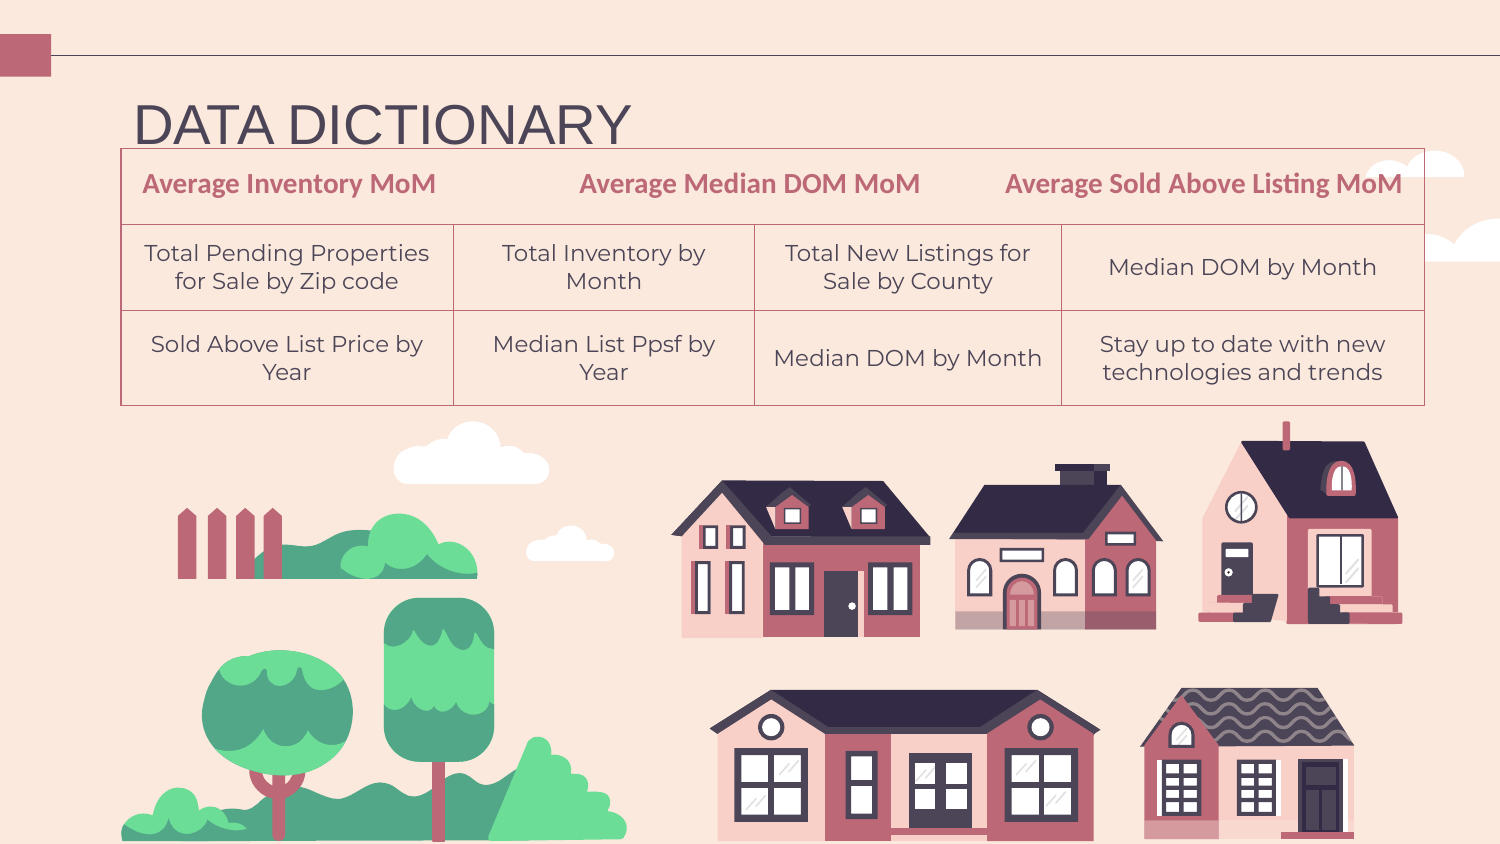

# DATA DICTIONARY
| Average Inventory MoM                      Average Median DOM MoM             Average Sold Above Listing MoM |  |  |  |
| --- | --- | --- | --- |
| Total Pending Properties for Sale by Zip code | Total Inventory by Month | Total New Listings for Sale by County | Median DOM by Month |
| Sold Above List Price by Year | Median List Ppsf by Year | Median DOM by Month | Stay up to date with new technologies and trends |